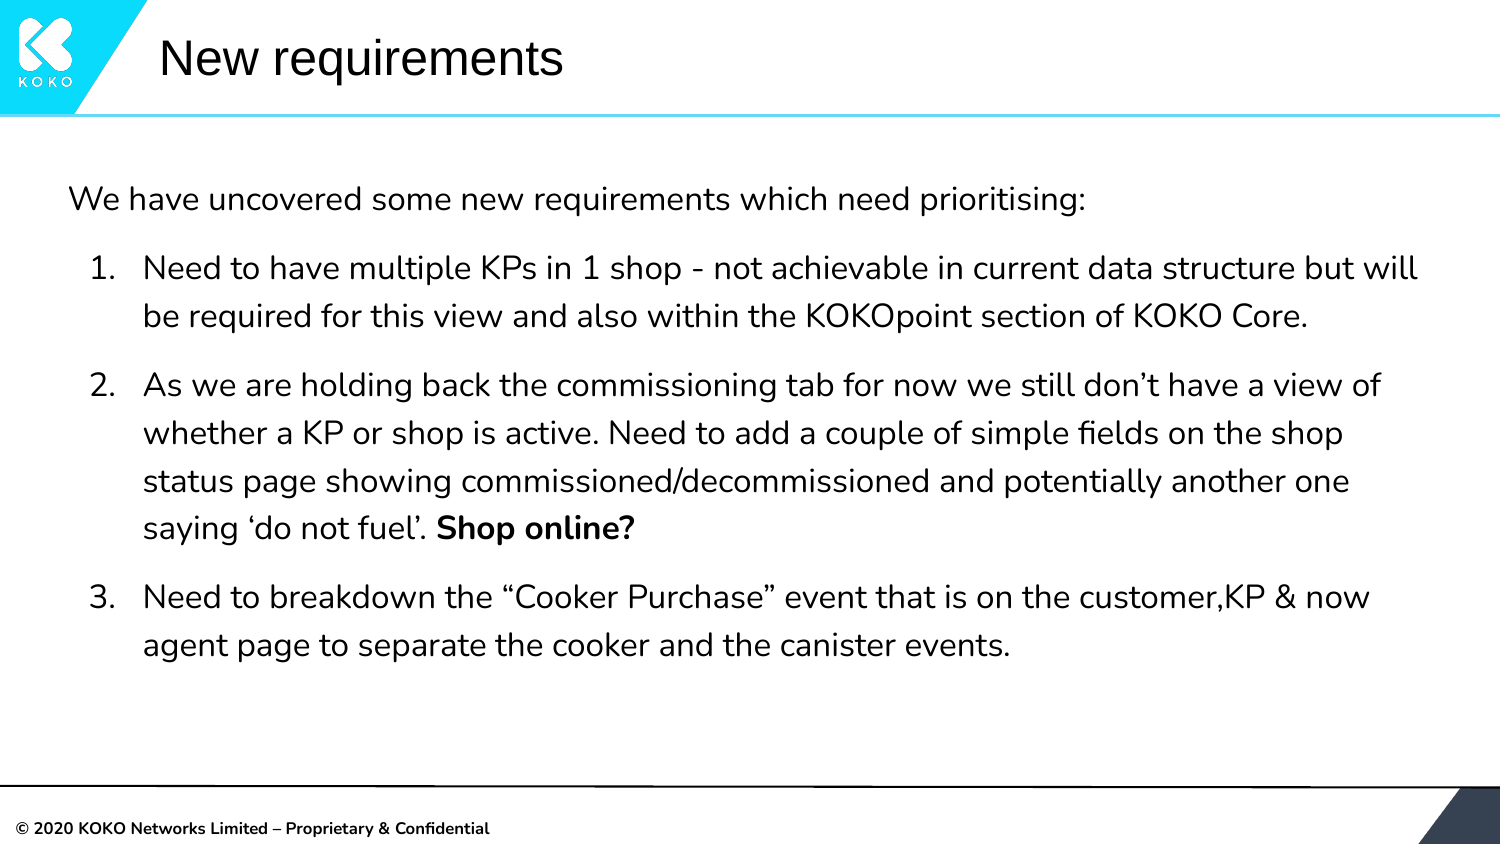

# New requirements
We have uncovered some new requirements which need prioritising:
Need to have multiple KPs in 1 shop - not achievable in current data structure but will be required for this view and also within the KOKOpoint section of KOKO Core.
As we are holding back the commissioning tab for now we still don’t have a view of whether a KP or shop is active. Need to add a couple of simple fields on the shop status page showing commissioned/decommissioned and potentially another one saying ‘do not fuel’. Shop online?
Need to breakdown the “Cooker Purchase” event that is on the customer,KP & now agent page to separate the cooker and the canister events.